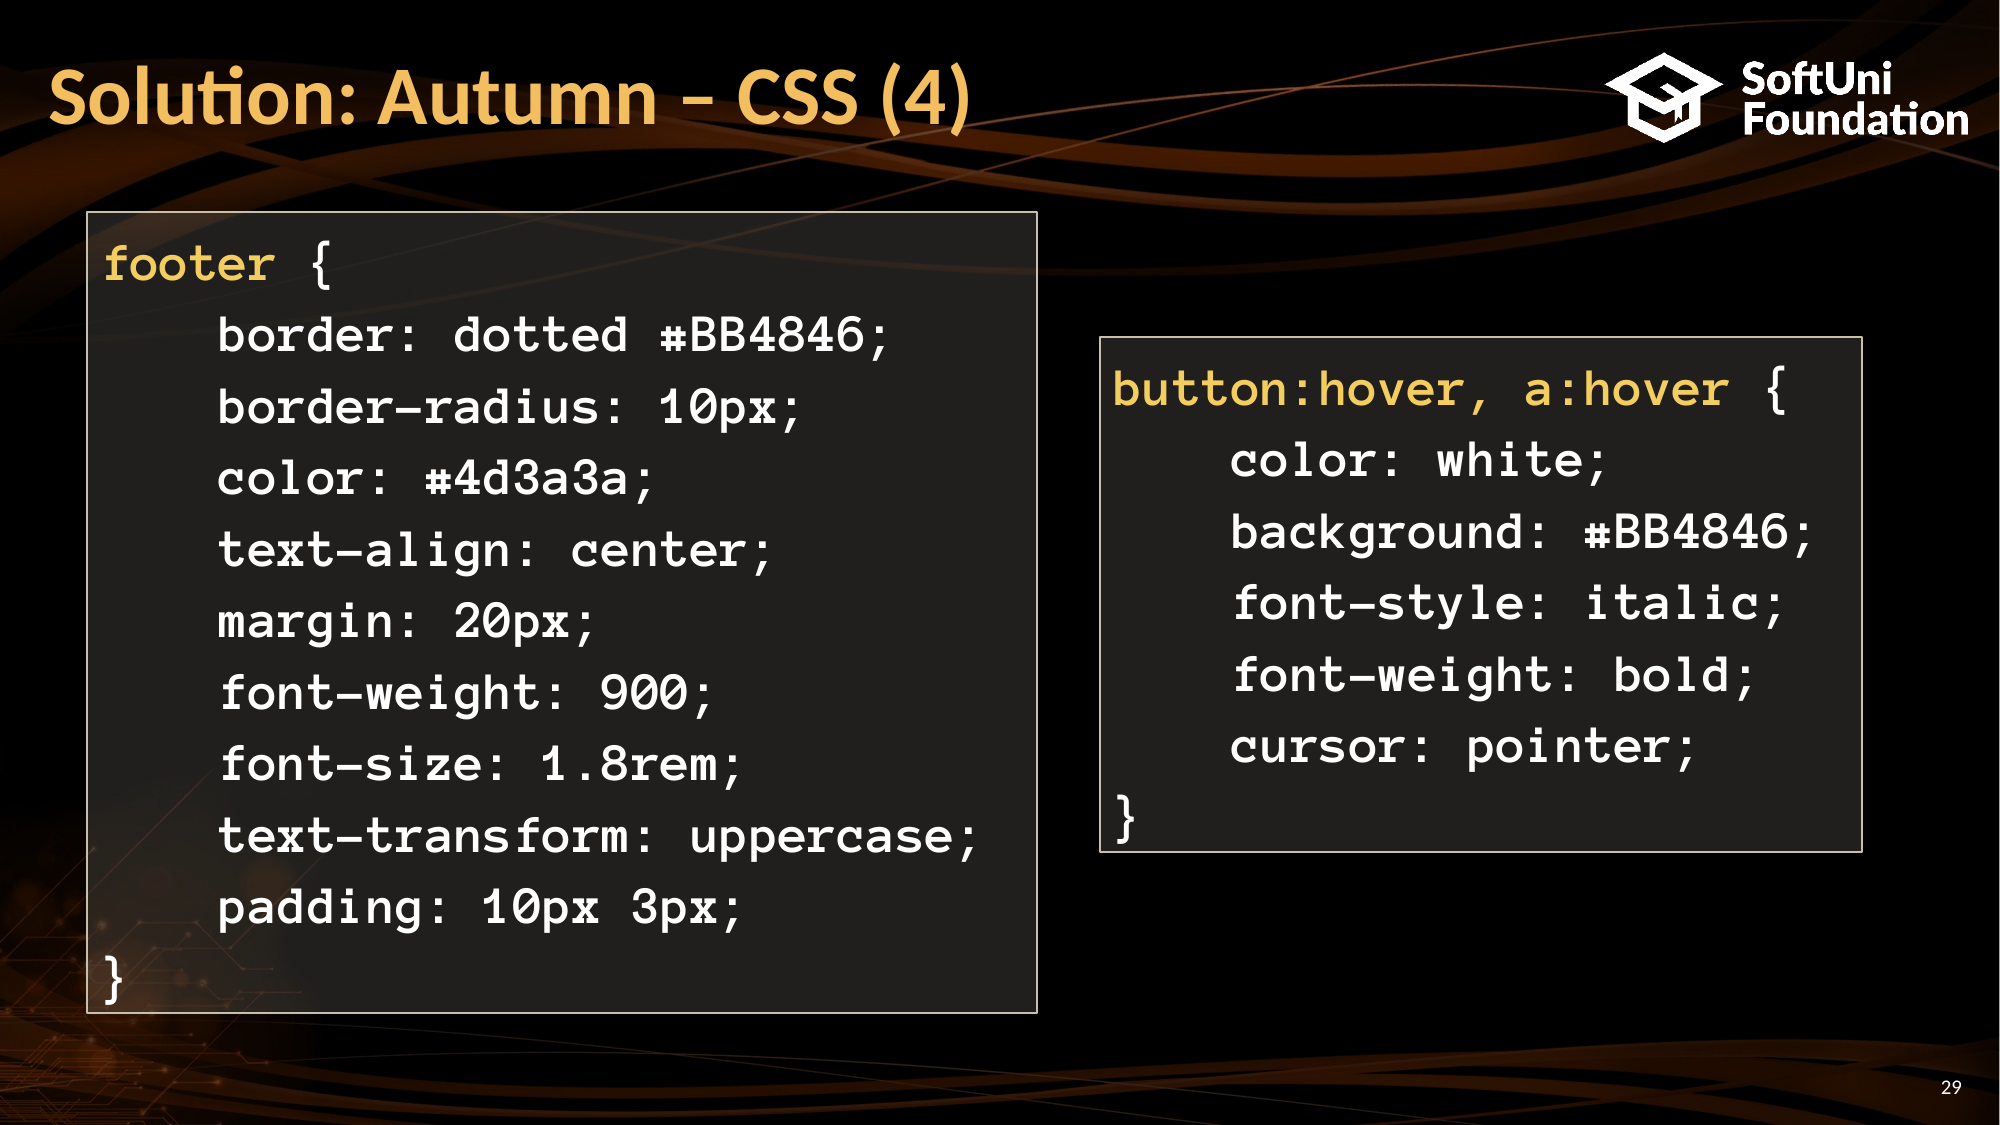

# Solution: Autumn – CSS (4)
footer {
    border: dotted #BB4846;
    border-radius: 10px;
    color: #4d3a3a;
    text-align: center;
    margin: 20px;
    font-weight: 900;
    font-size: 1.8rem;
    text-transform: uppercase;
    padding: 10px 3px;
}
button:hover, a:hover {
    color: white;
    background: #BB4846;
    font-style: italic;
    font-weight: bold;
    cursor: pointer;
}
29